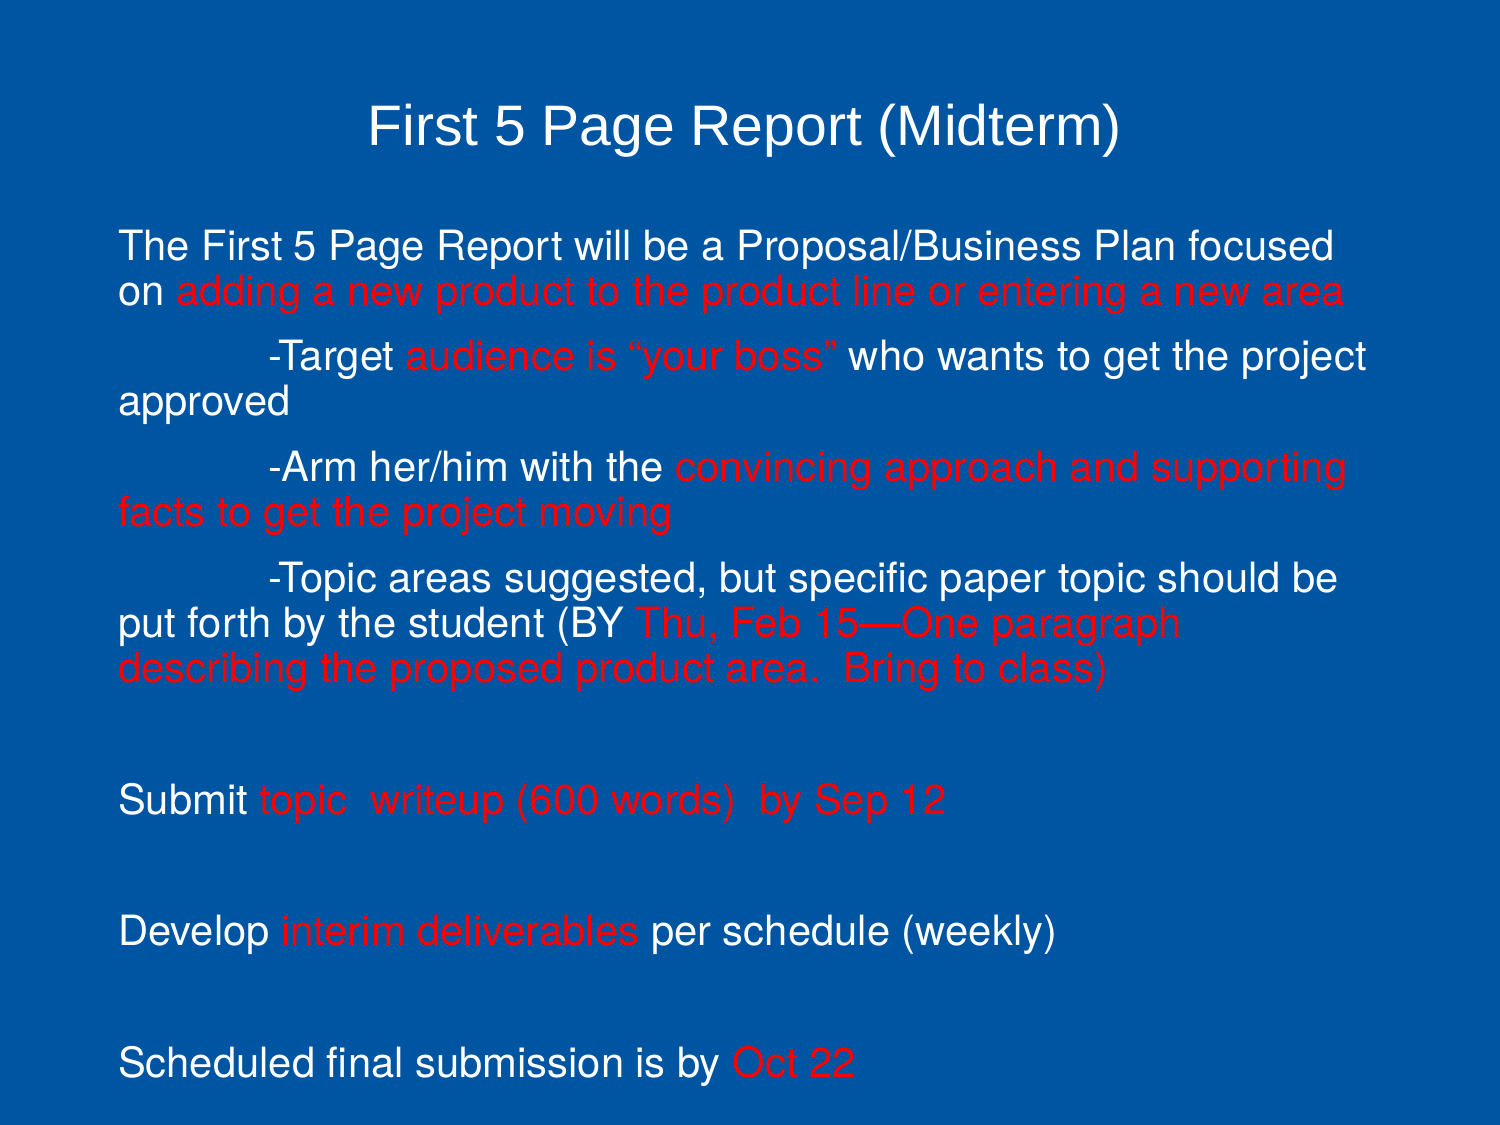

# First 5 Page Report (Midterm)
The First 5 Page Report will be a Proposal/Business Plan focused on adding a new product to the product line or entering a new area
	-Target audience is “your boss” who wants to get the project approved
	-Arm her/him with the convincing approach and supporting facts to get the project moving
	-Topic areas suggested, but specific paper topic should be put forth by the student (BY Thu, Feb 15—One paragraph describing the proposed product area.  Bring to class)

Submit topic  writeup (600 words)  by Sep 12

Develop interim deliverables per schedule (weekly)

Scheduled final submission is by Oct 22